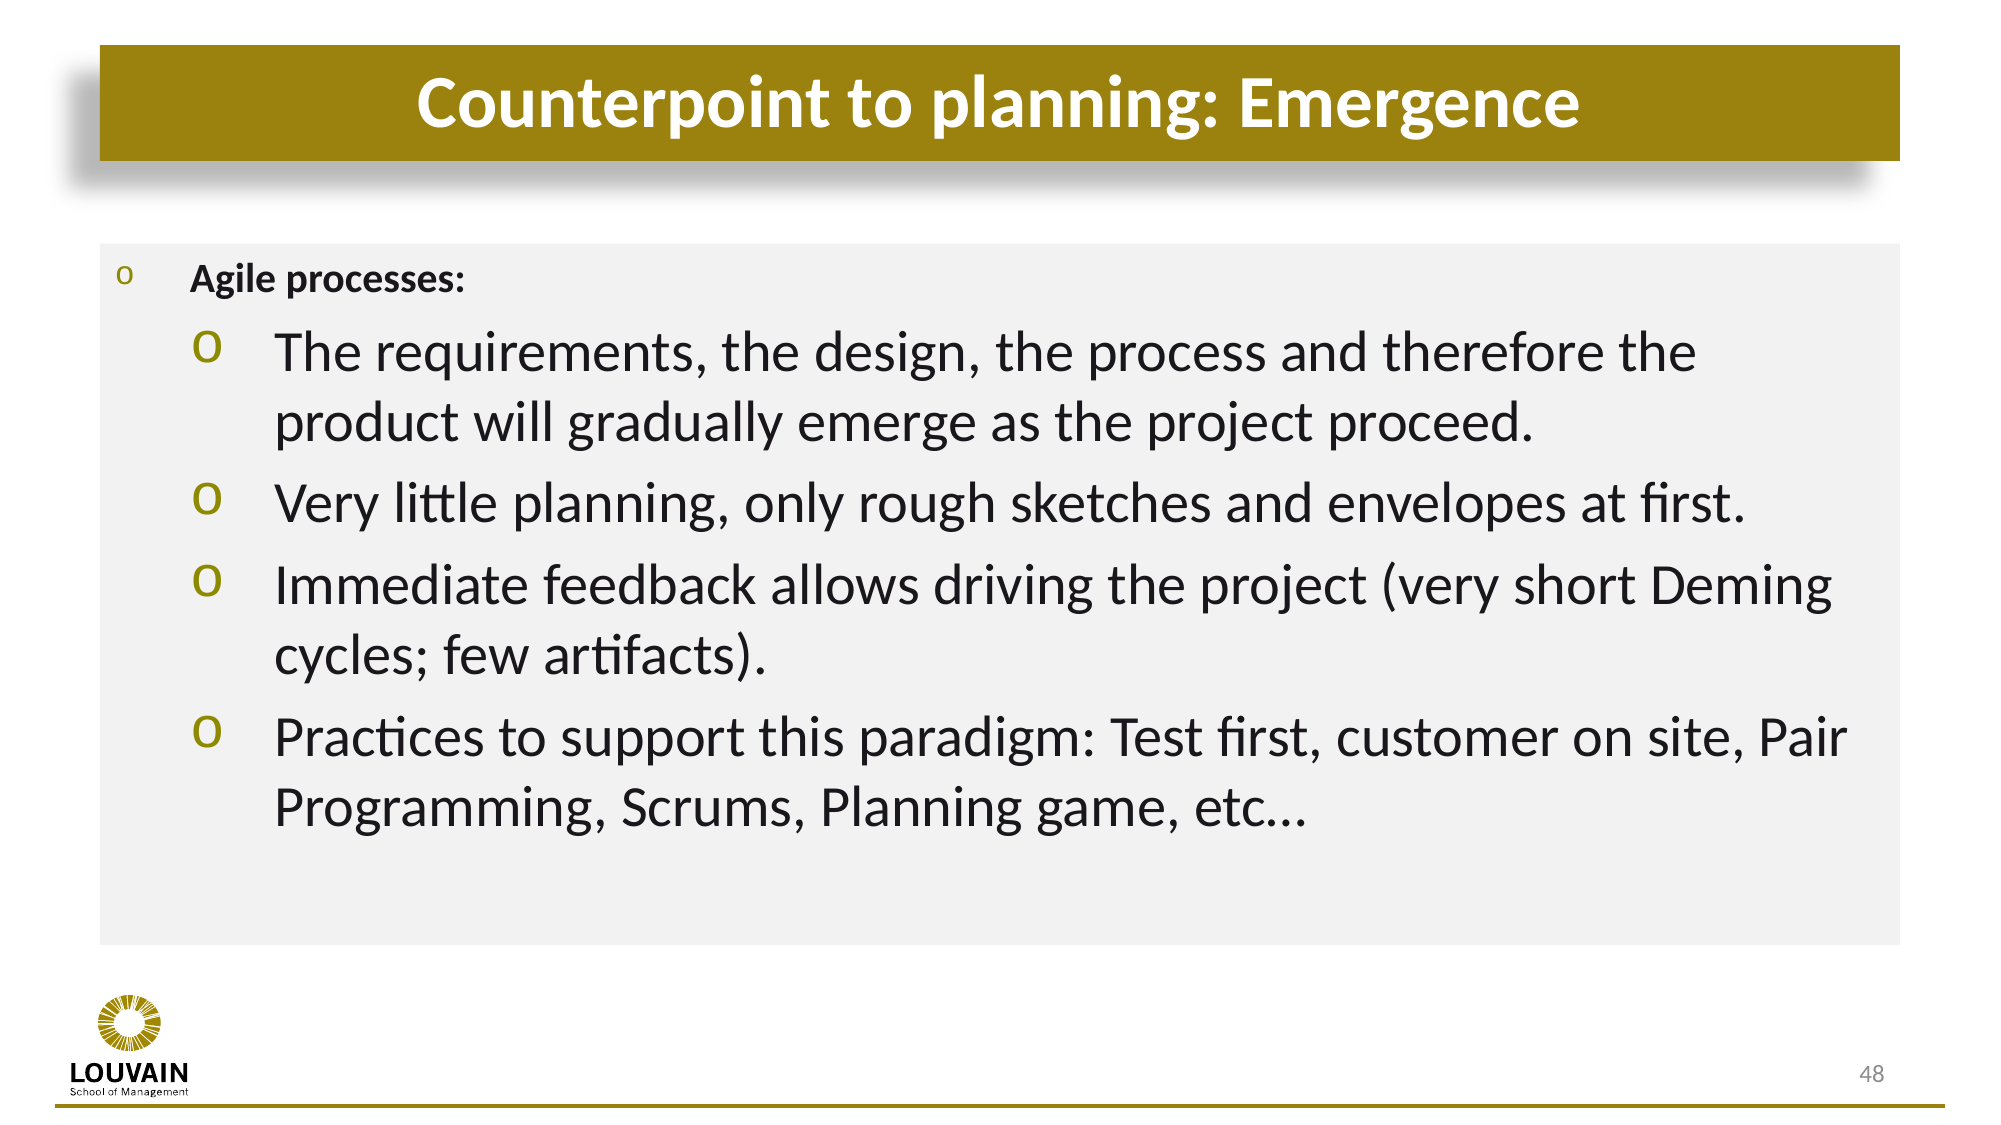

# Counterpoint to planning: Emergence
Agile processes:
The requirements, the design, the process and therefore the product will gradually emerge as the project proceed.
Very little planning, only rough sketches and envelopes at first.
Immediate feedback allows driving the project (very short Deming cycles; few artifacts).
Practices to support this paradigm: Test first, customer on site, Pair Programming, Scrums, Planning game, etc…
48